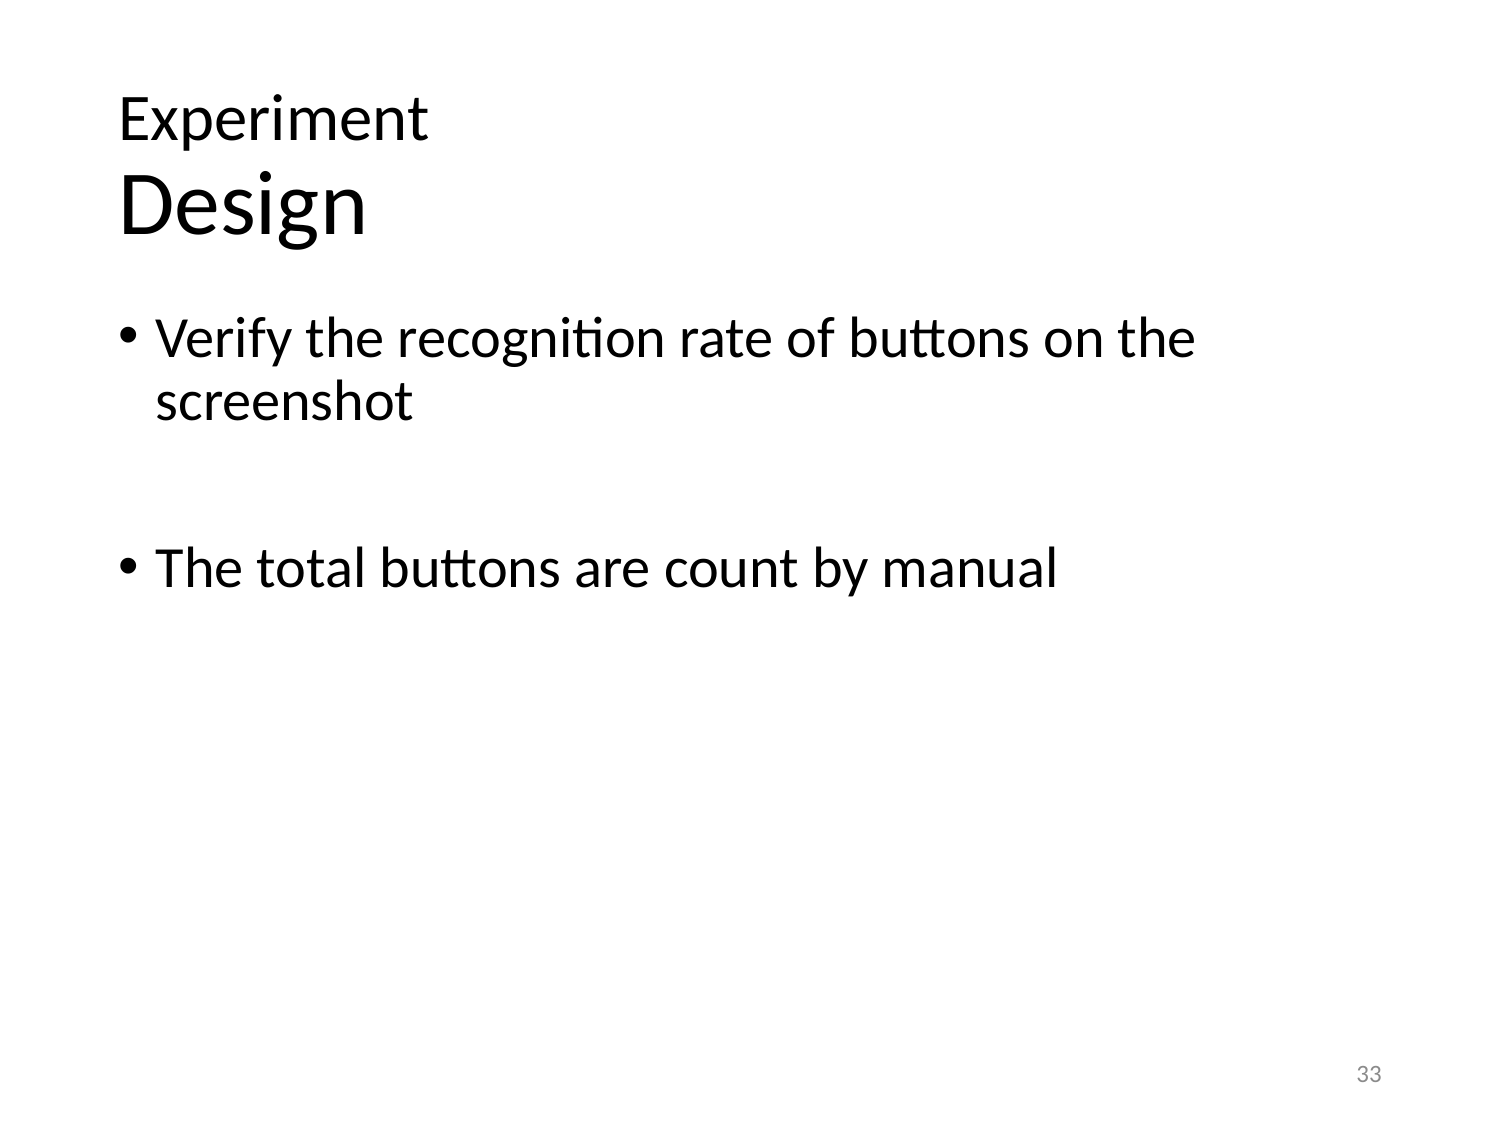

# Experiment Design
Verify the recognition rate of buttons on the screenshot

The total buttons are count by manual

33